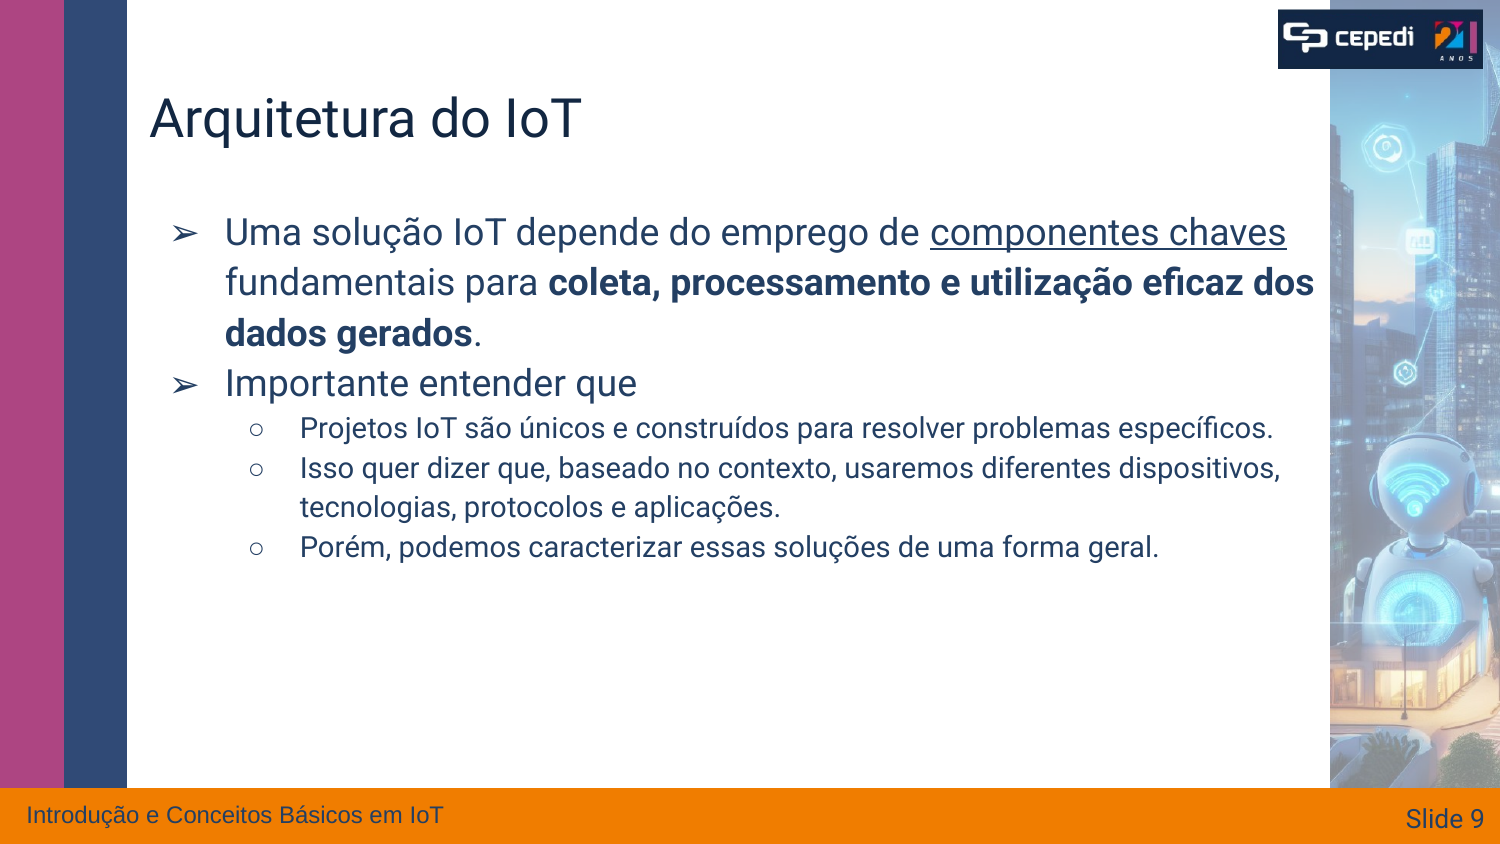

# Arquitetura do IoT
Uma solução IoT depende do emprego de componentes chaves fundamentais para coleta, processamento e utilização eficaz dos dados gerados.
Importante entender que
Projetos IoT são únicos e construídos para resolver problemas específicos.
Isso quer dizer que, baseado no contexto, usaremos diferentes dispositivos, tecnologias, protocolos e aplicações.
Porém, podemos caracterizar essas soluções de uma forma geral.
Introdução e Conceitos Básicos em IoT
Slide 9